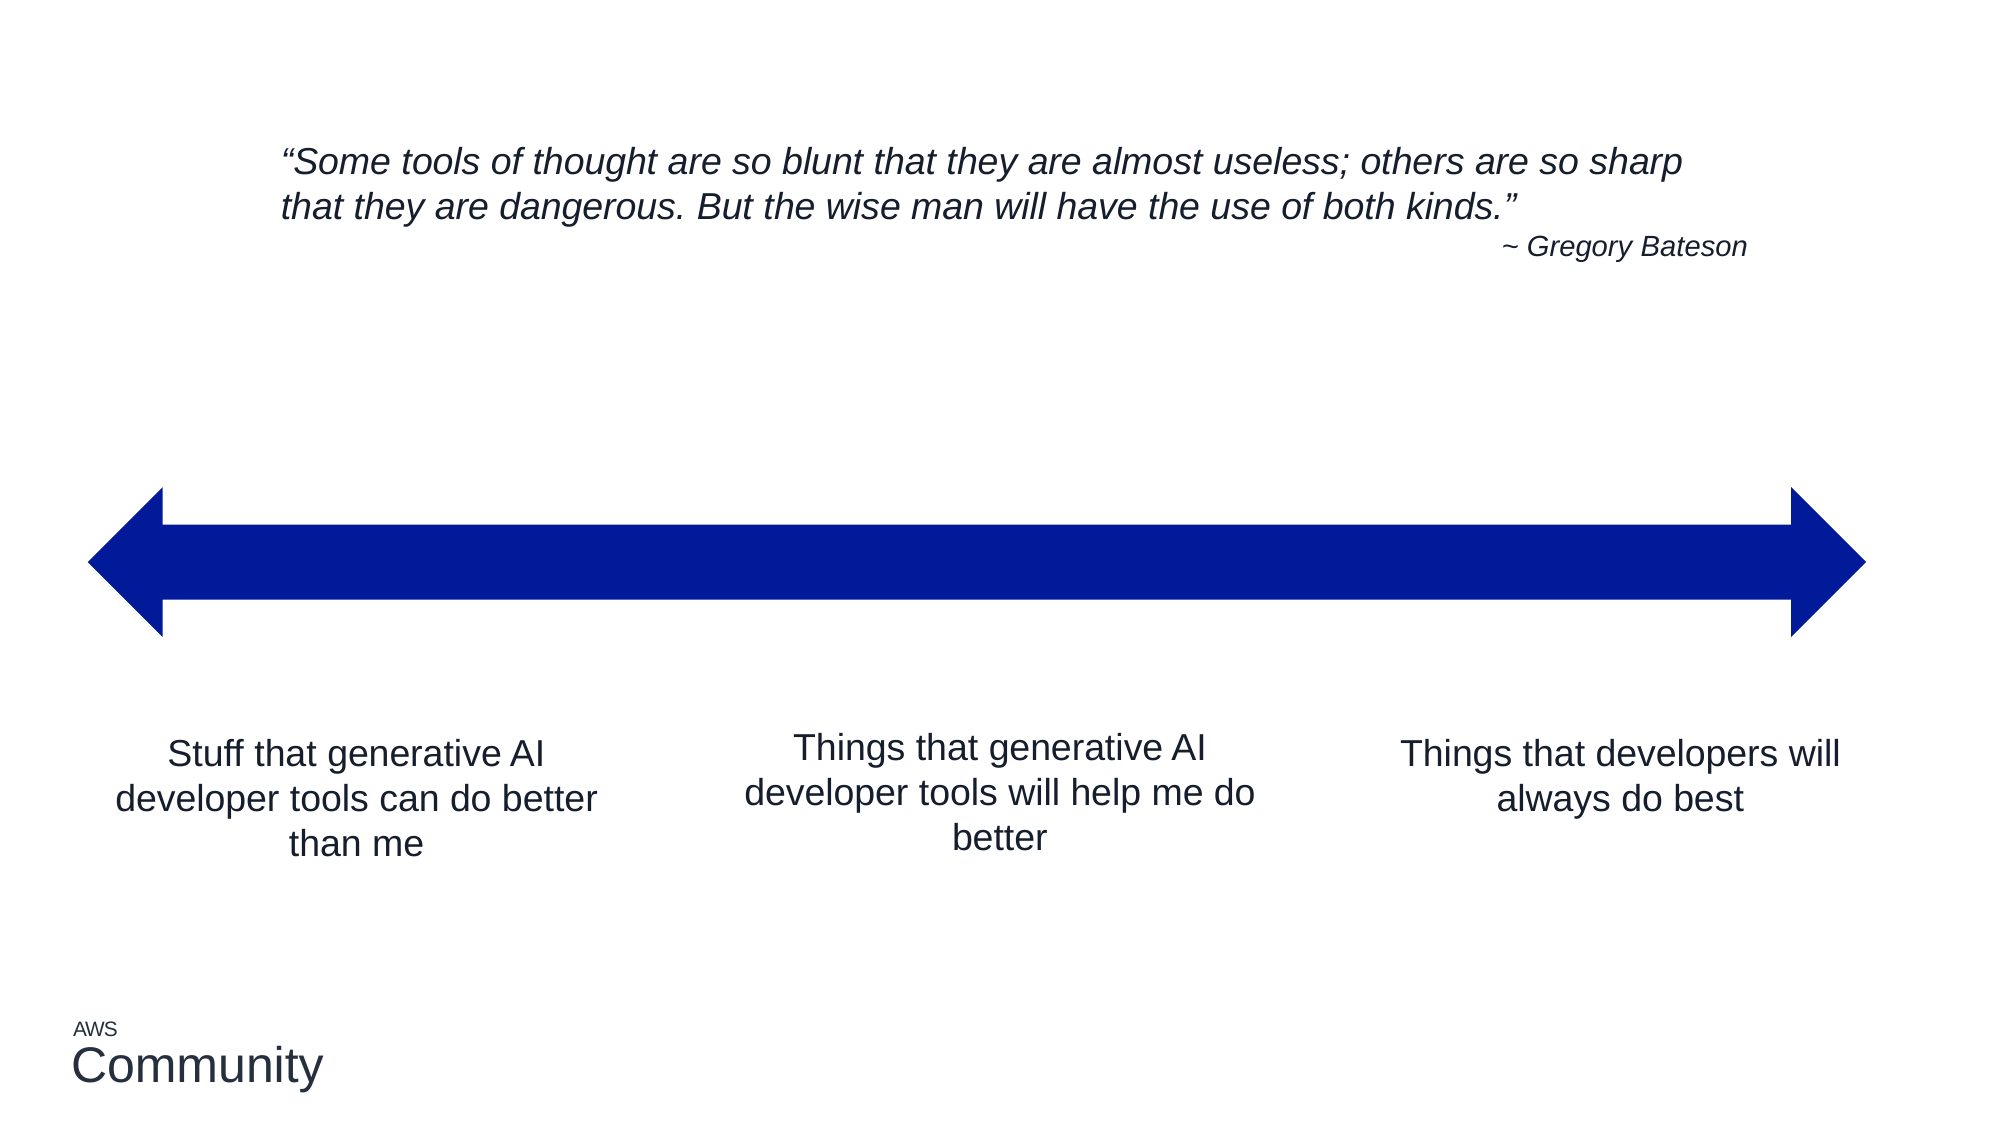

“Some tools of thought are so blunt that they are almost useless; others are so sharp that they are dangerous. But the wise man will have the use of both kinds.”
~ Gregory Bateson

Things that generative AI developer tools will help me do better
Stuff that generative AI developer tools can do better than me
Things that developers will always do best